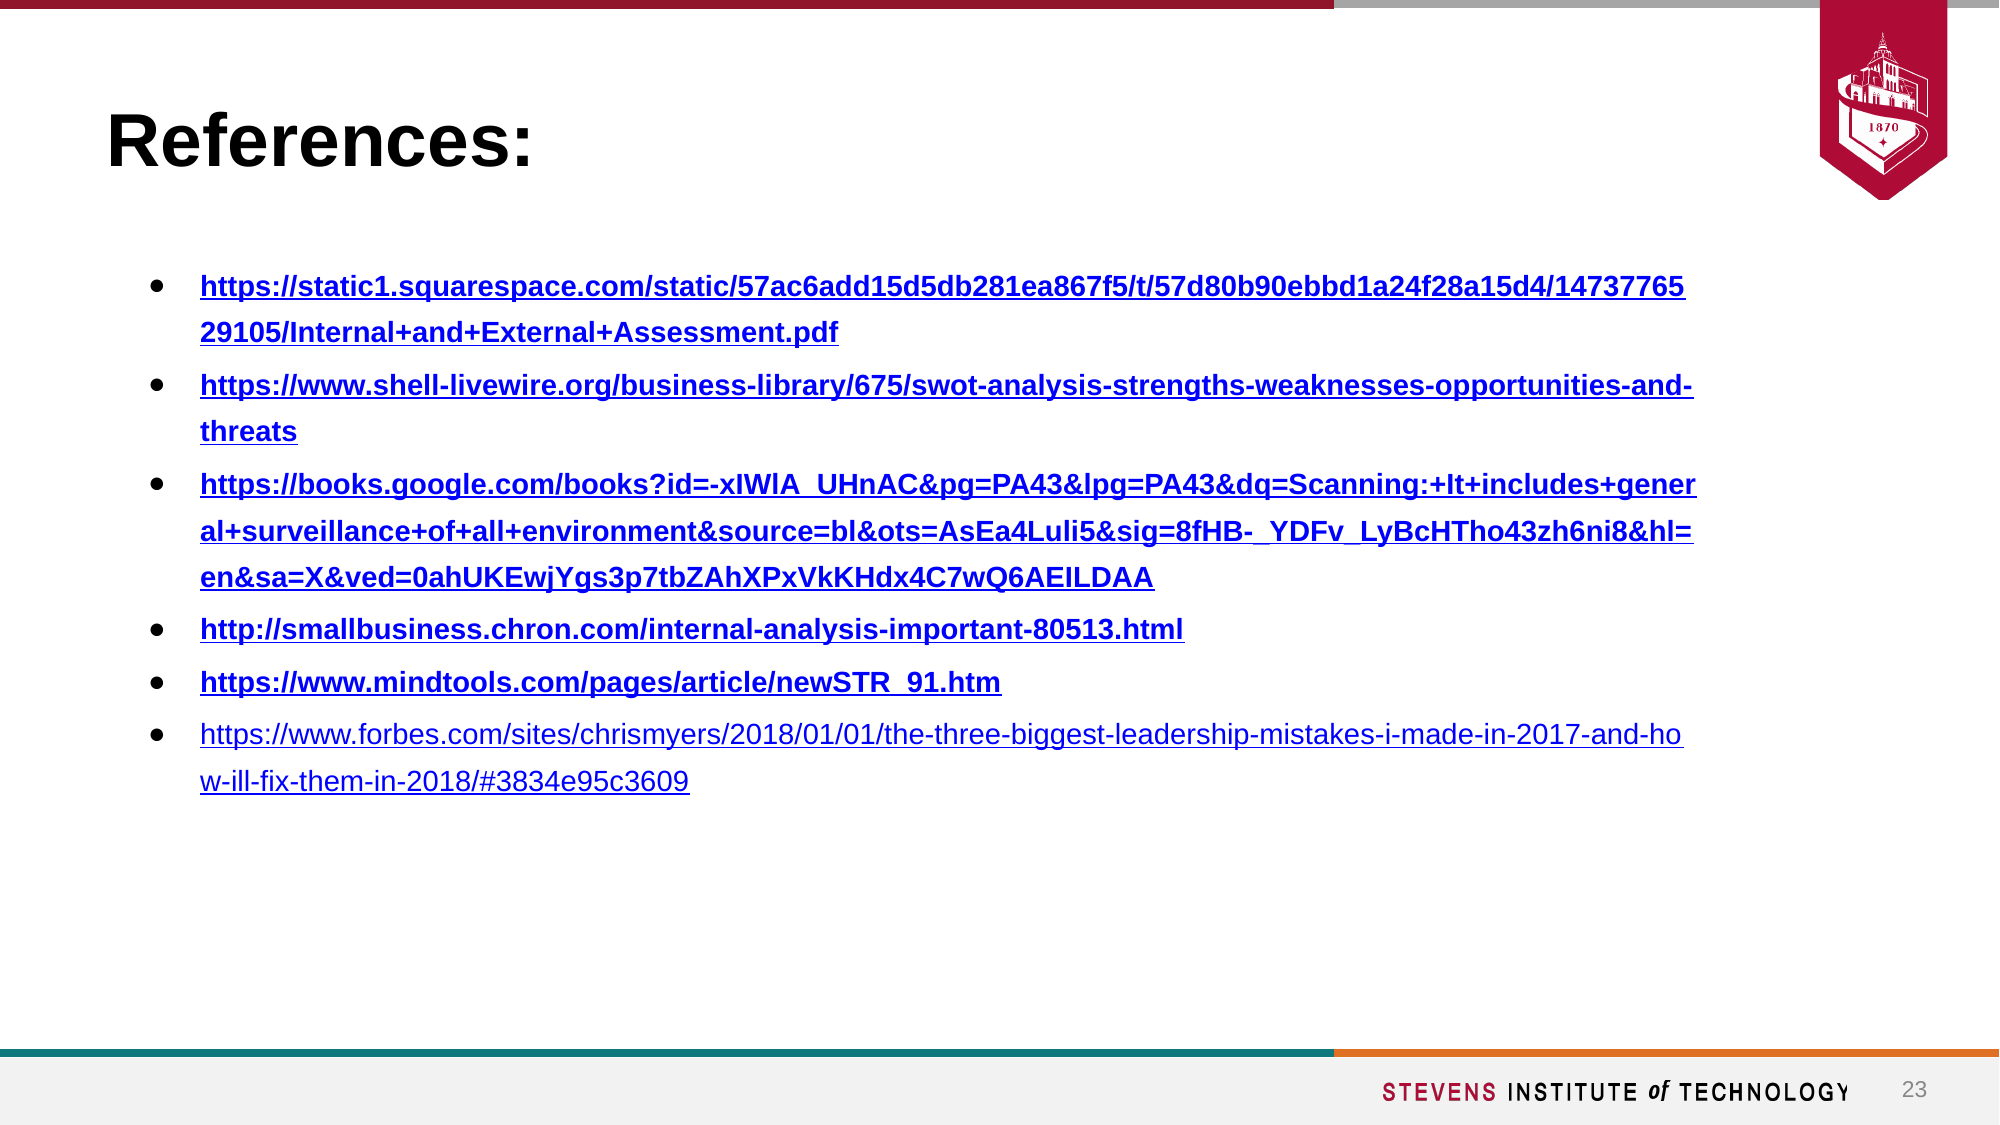

References:
https://static1.squarespace.com/static/57ac6add15d5db281ea867f5/t/57d80b90ebbd1a24f28a15d4/1473776529105/Internal+and+External+Assessment.pdf
https://www.shell-livewire.org/business-library/675/swot-analysis-strengths-weaknesses-opportunities-and-threats
https://books.google.com/books?id=-xIWlA_UHnAC&pg=PA43&lpg=PA43&dq=Scanning:+It+includes+general+surveillance+of+all+environment&source=bl&ots=AsEa4Luli5&sig=8fHB-_YDFv_LyBcHTho43zh6ni8&hl=en&sa=X&ved=0ahUKEwjYgs3p7tbZAhXPxVkKHdx4C7wQ6AEILDAA
http://smallbusiness.chron.com/internal-analysis-important-80513.html
https://www.mindtools.com/pages/article/newSTR_91.htm
https://www.forbes.com/sites/chrismyers/2018/01/01/the-three-biggest-leadership-mistakes-i-made-in-2017-and-how-ill-fix-them-in-2018/#3834e95c3609

23